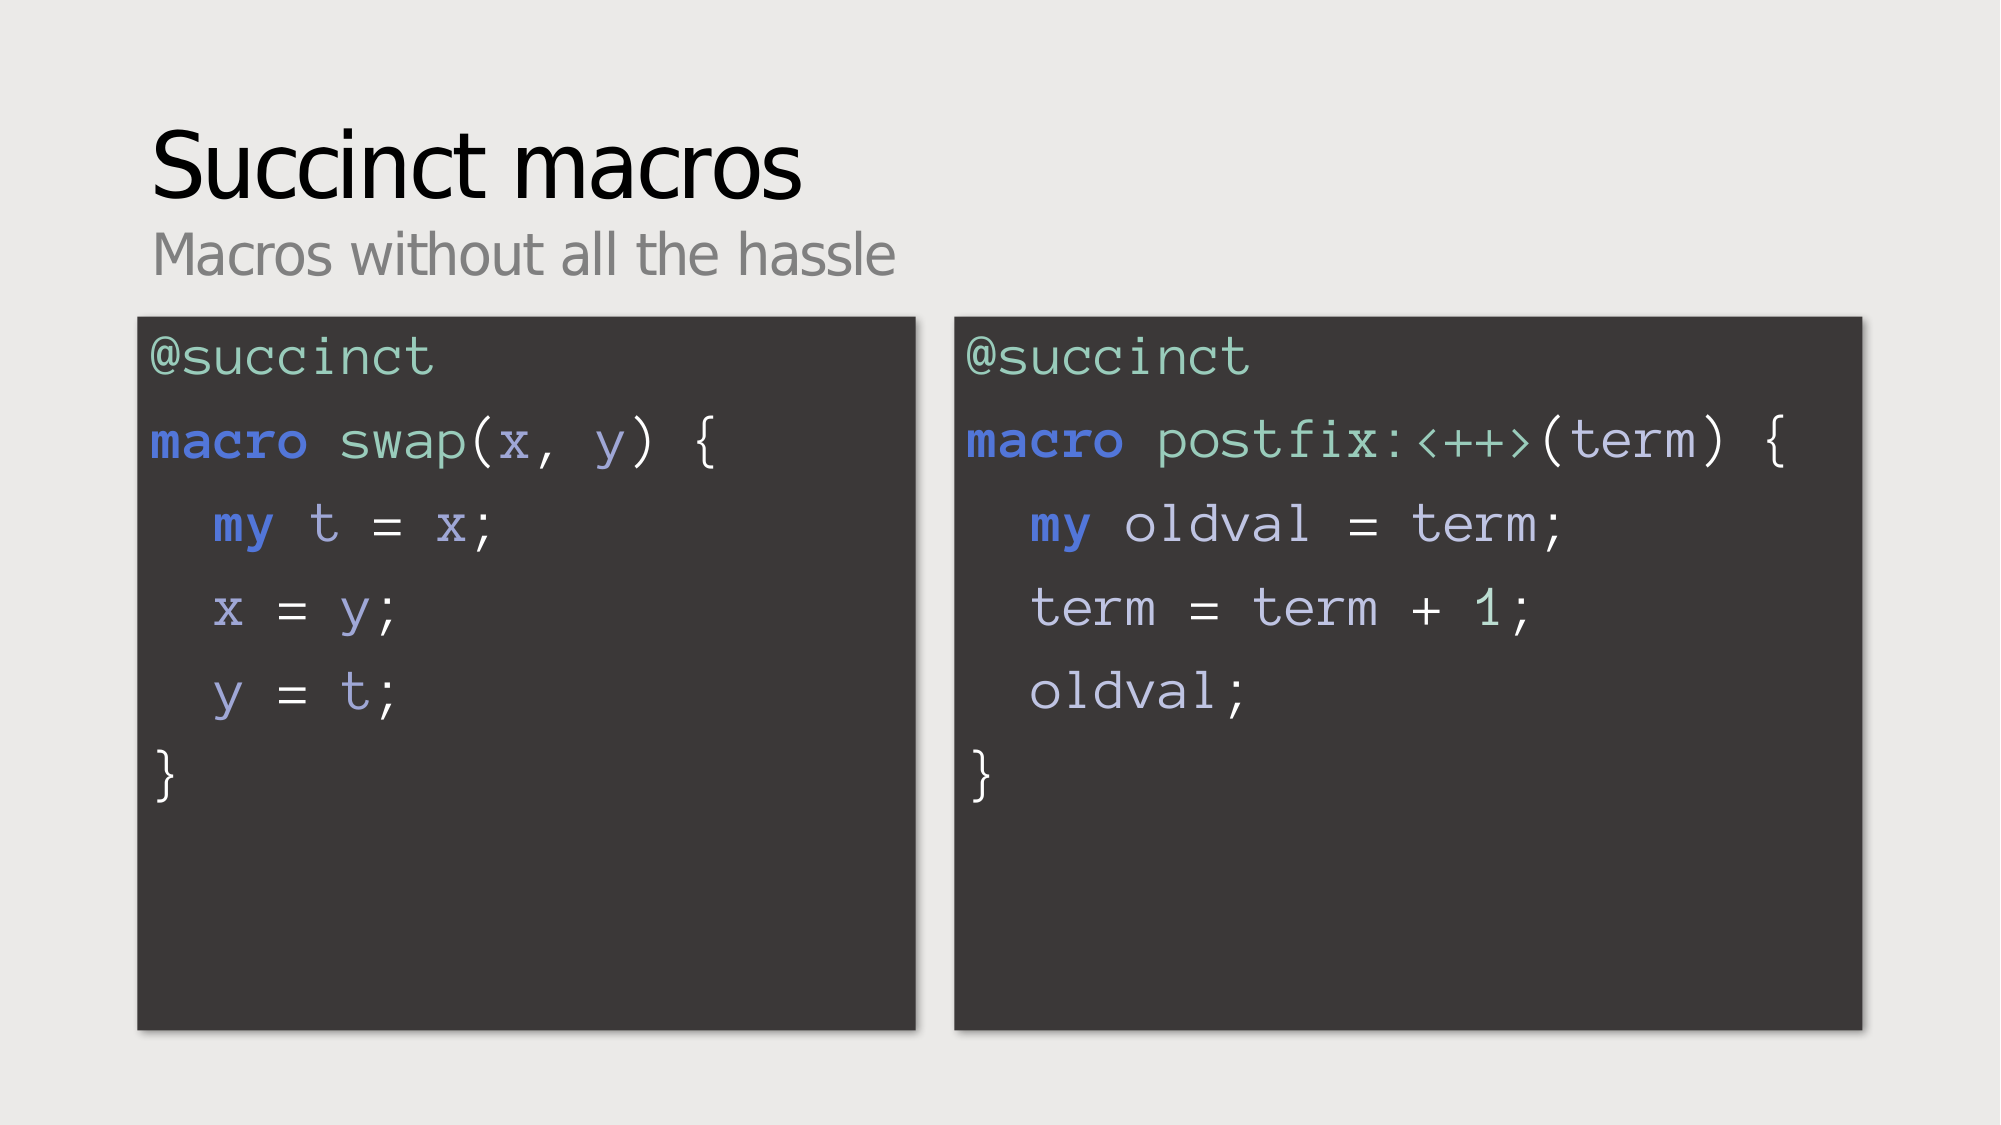

# Succinct macros
Macros without all the hassle
@succinct
macro swap(x, y) {
  my t = x;
  x = y;
  y = t;
}
@succinct
macro postfix:<++>(term) {
  my oldval = term;
  term = term + 1;
  oldval;
}